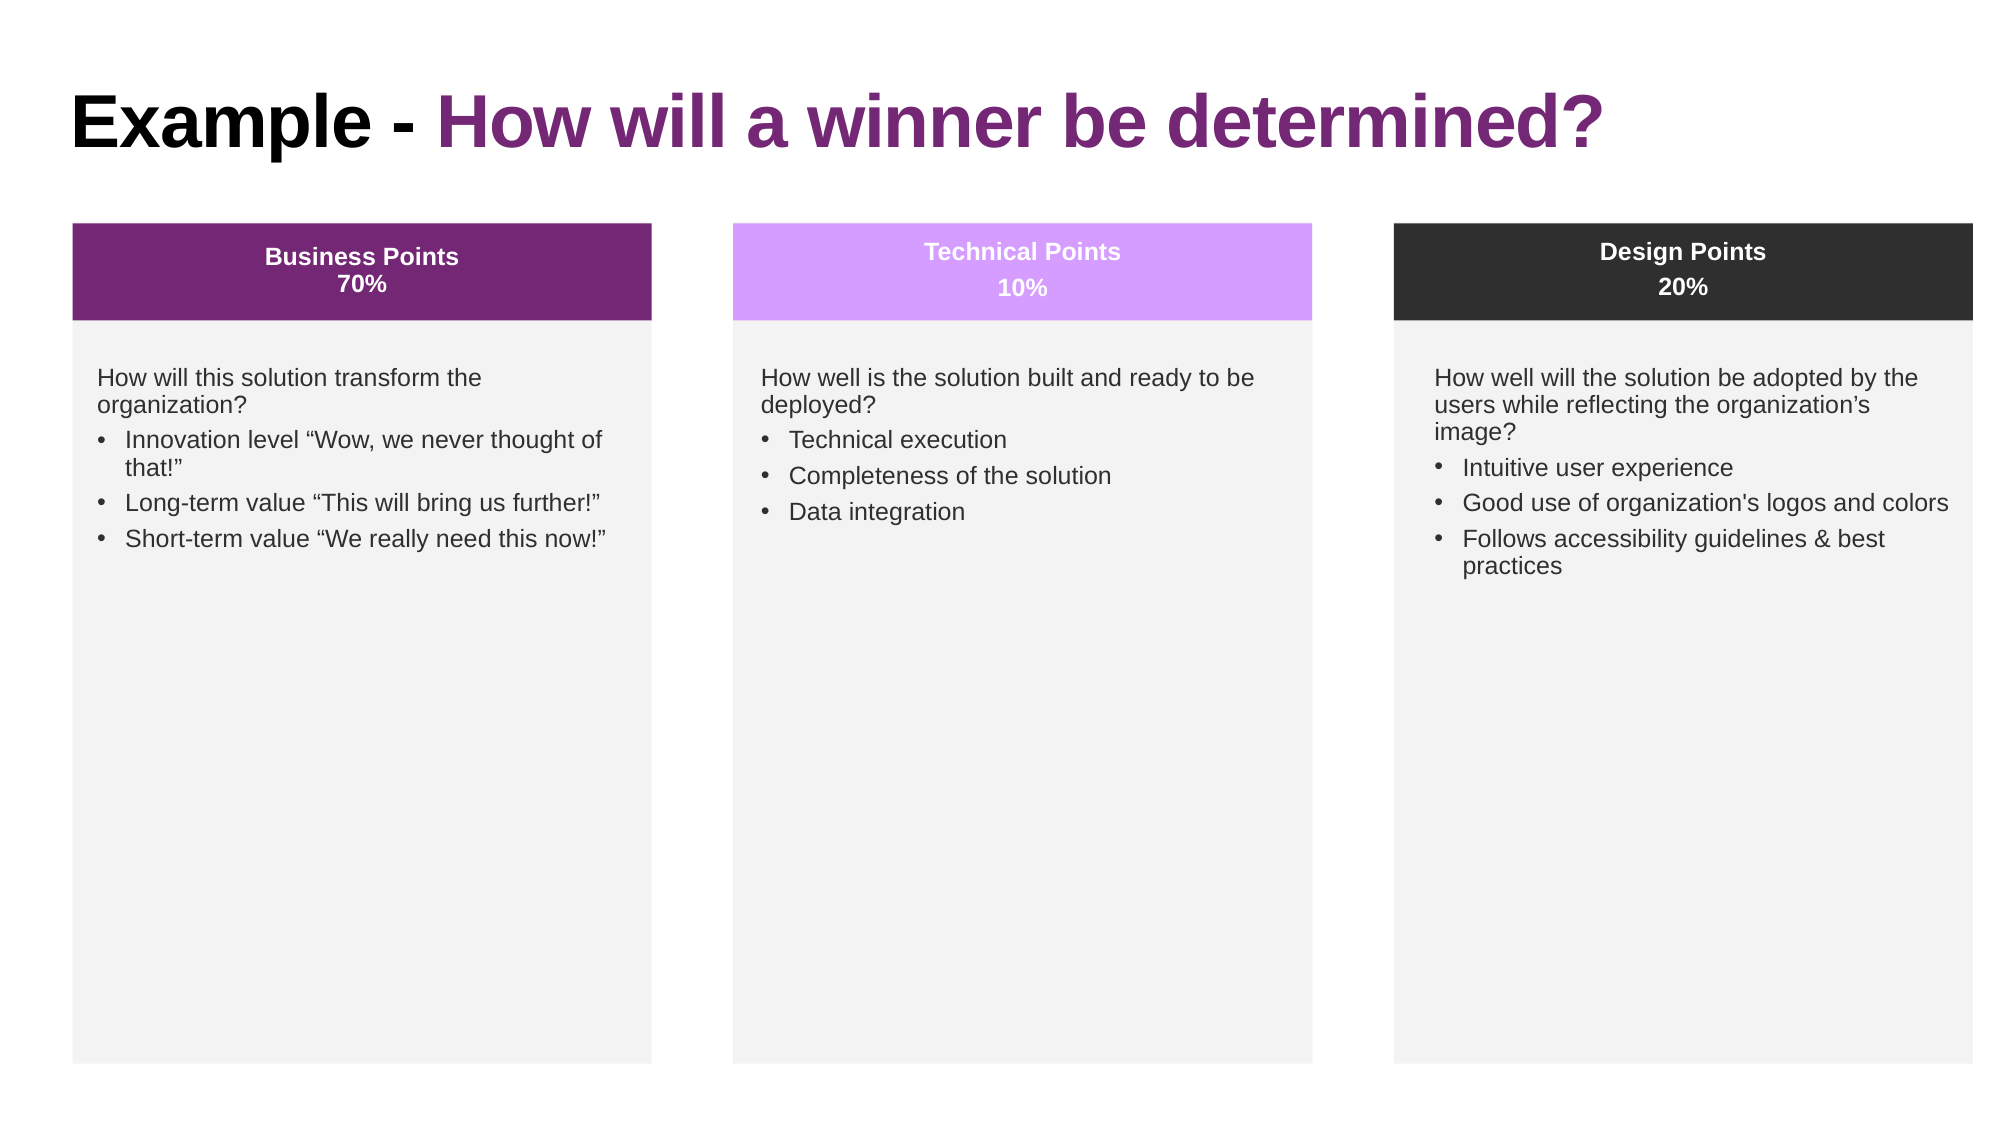

Example - How will a winner be determined?

Business Points
70%

Technical Points
10%

Design Points
20%
How well will the solution be adopted by the users while reflecting the organization’s image?
Intuitive user experience
Good use of organization's logos and colors
Follows accessibility guidelines & best practices
How will this solution transform the organization?
Innovation level “Wow, we never thought of that!”
Long-term value “This will bring us further!”
Short-term value “We really need this now!”
How well is the solution built and ready to be deployed?
Technical execution
Completeness of the solution
Data integration